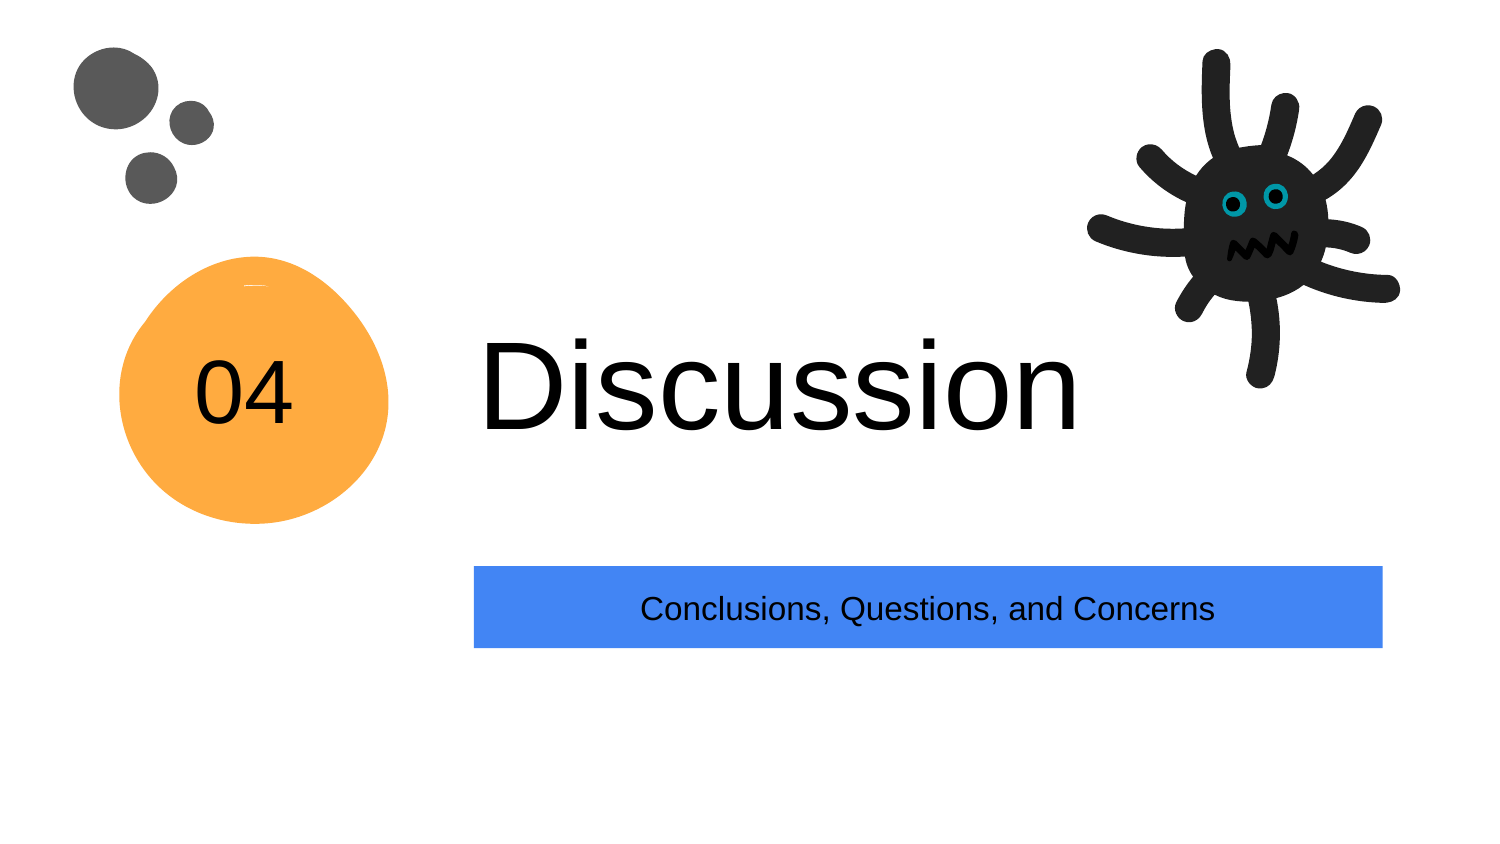

# Discussion

04
Conclusions, Questions, and Concerns